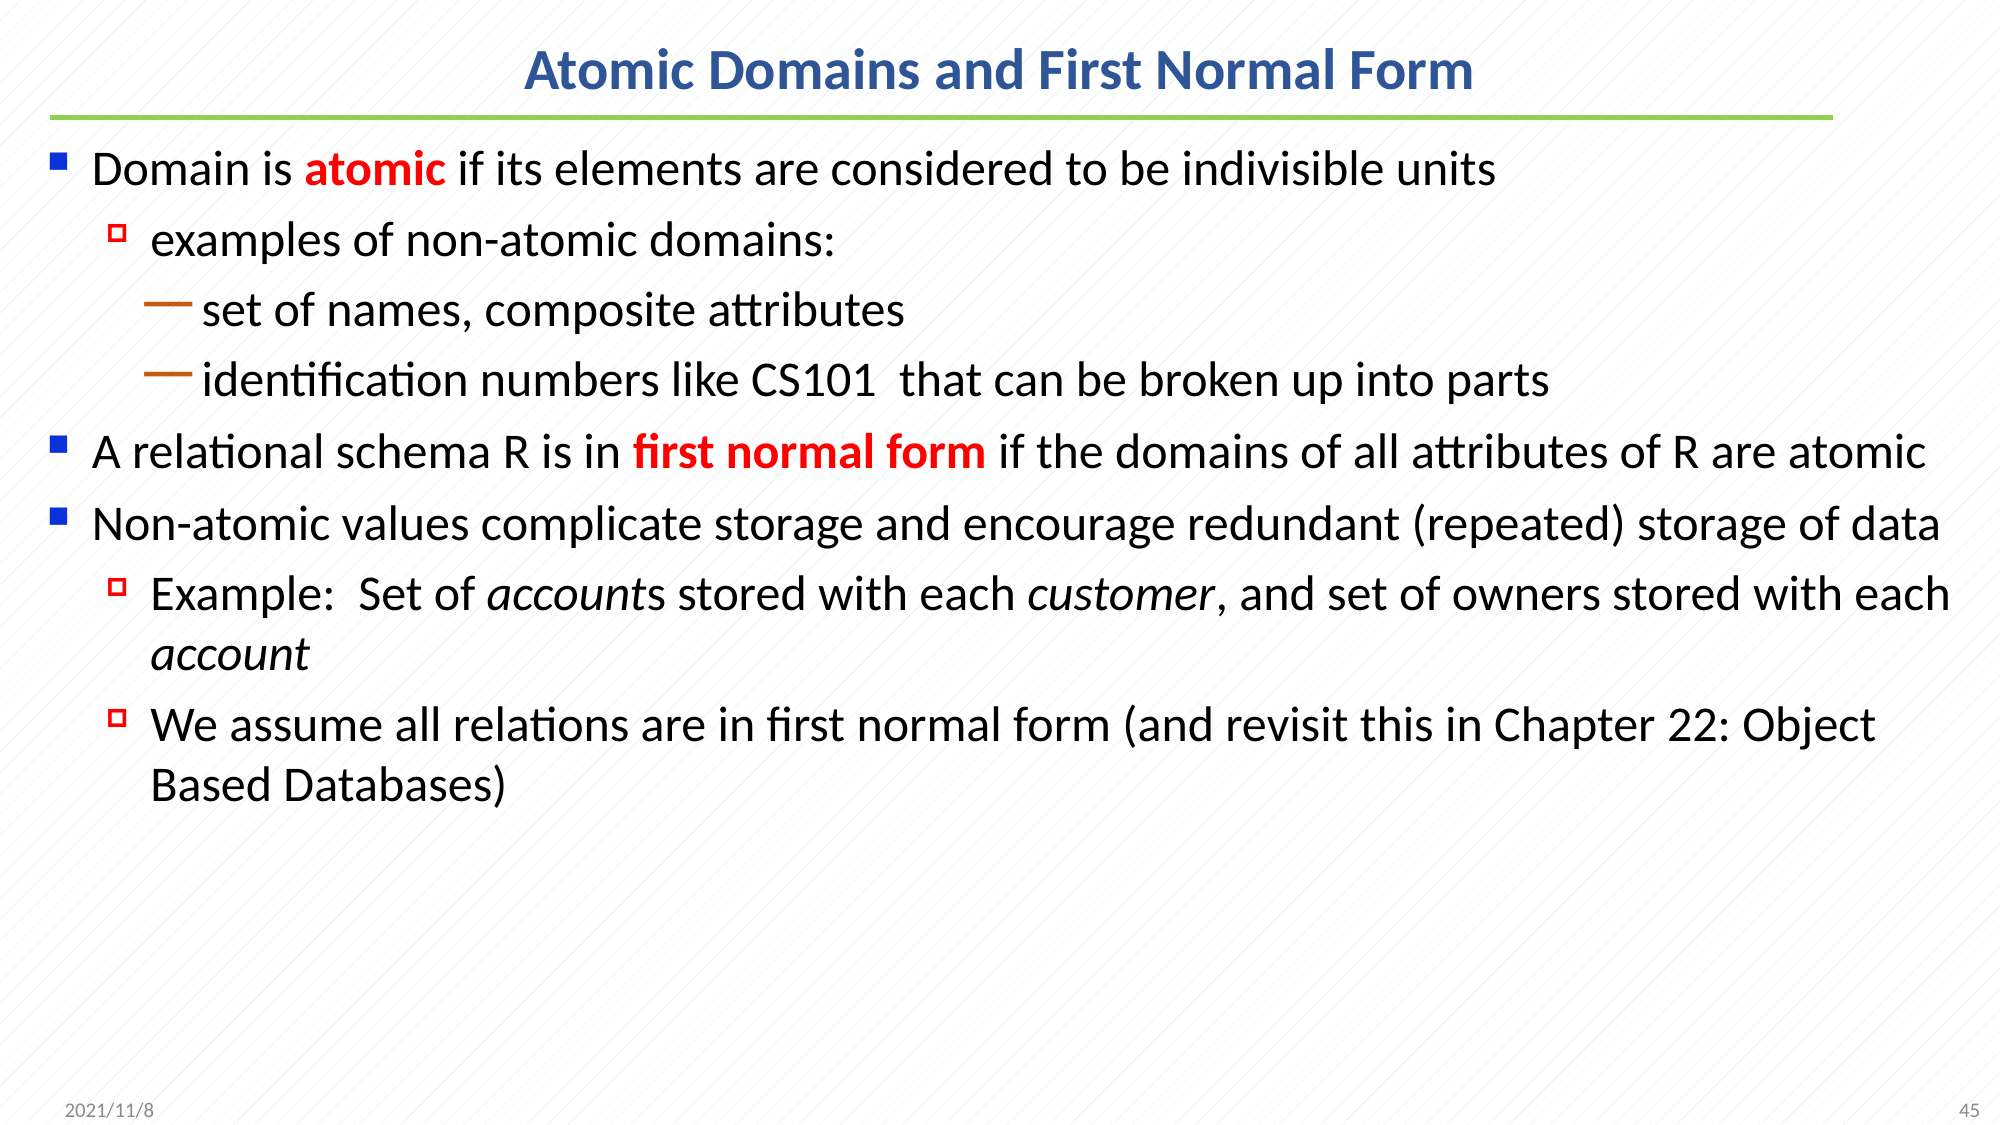

# Atomic Domains and First Normal Form
Domain is atomic if its elements are considered to be indivisible units
examples of non-atomic domains:
set of names, composite attributes
identification numbers like CS101  that can be broken up into parts
A relational schema R is in first normal form if the domains of all attributes of R are atomic
Non-atomic values complicate storage and encourage redundant (repeated) storage of data
Example:  Set of accounts stored with each customer, and set of owners stored with each account
We assume all relations are in first normal form (and revisit this in Chapter 22: Object Based Databases)
45
2021/11/8